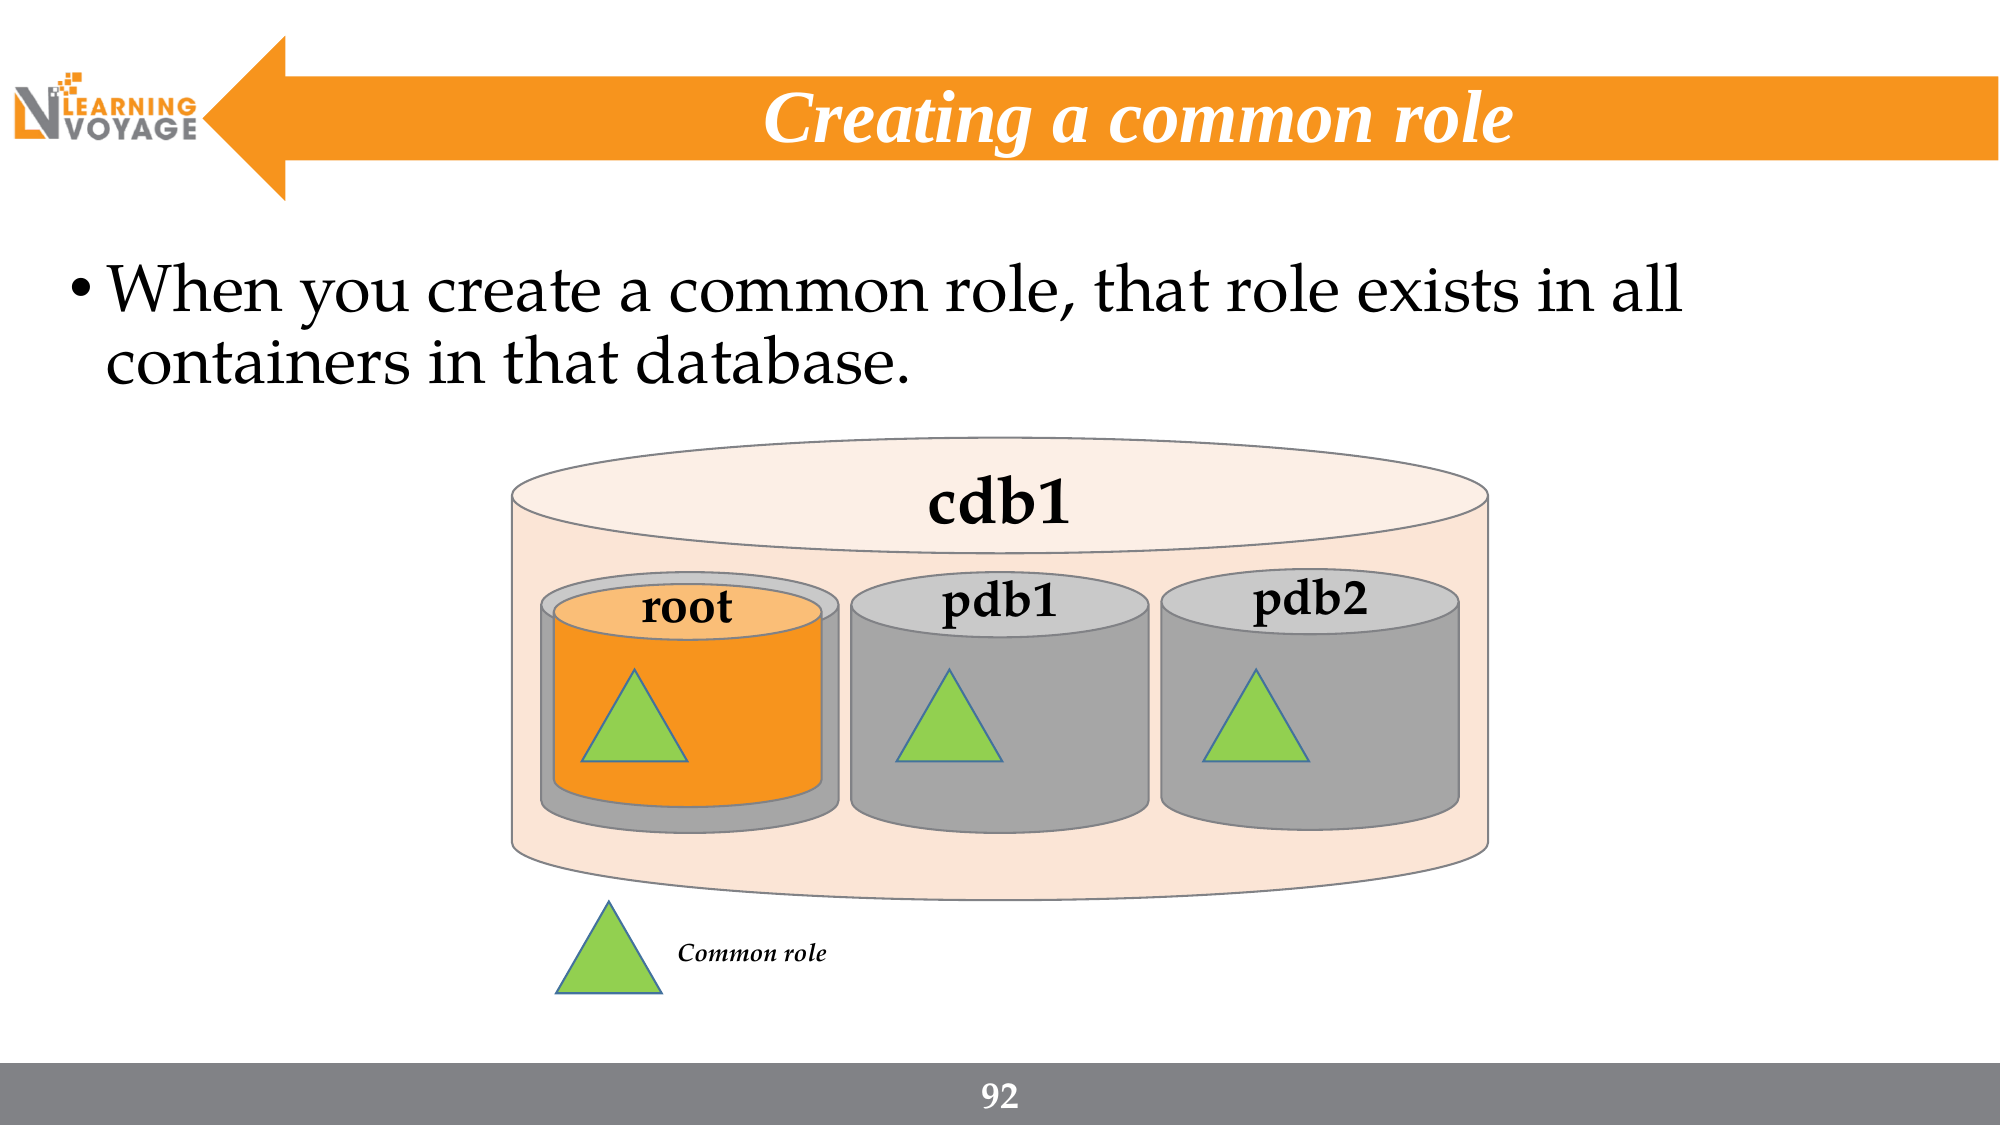

# Creating a common role
When you create a common role, that role exists in all containers in that database.

cdb1
pdb2
pdb1
root

Common role
92